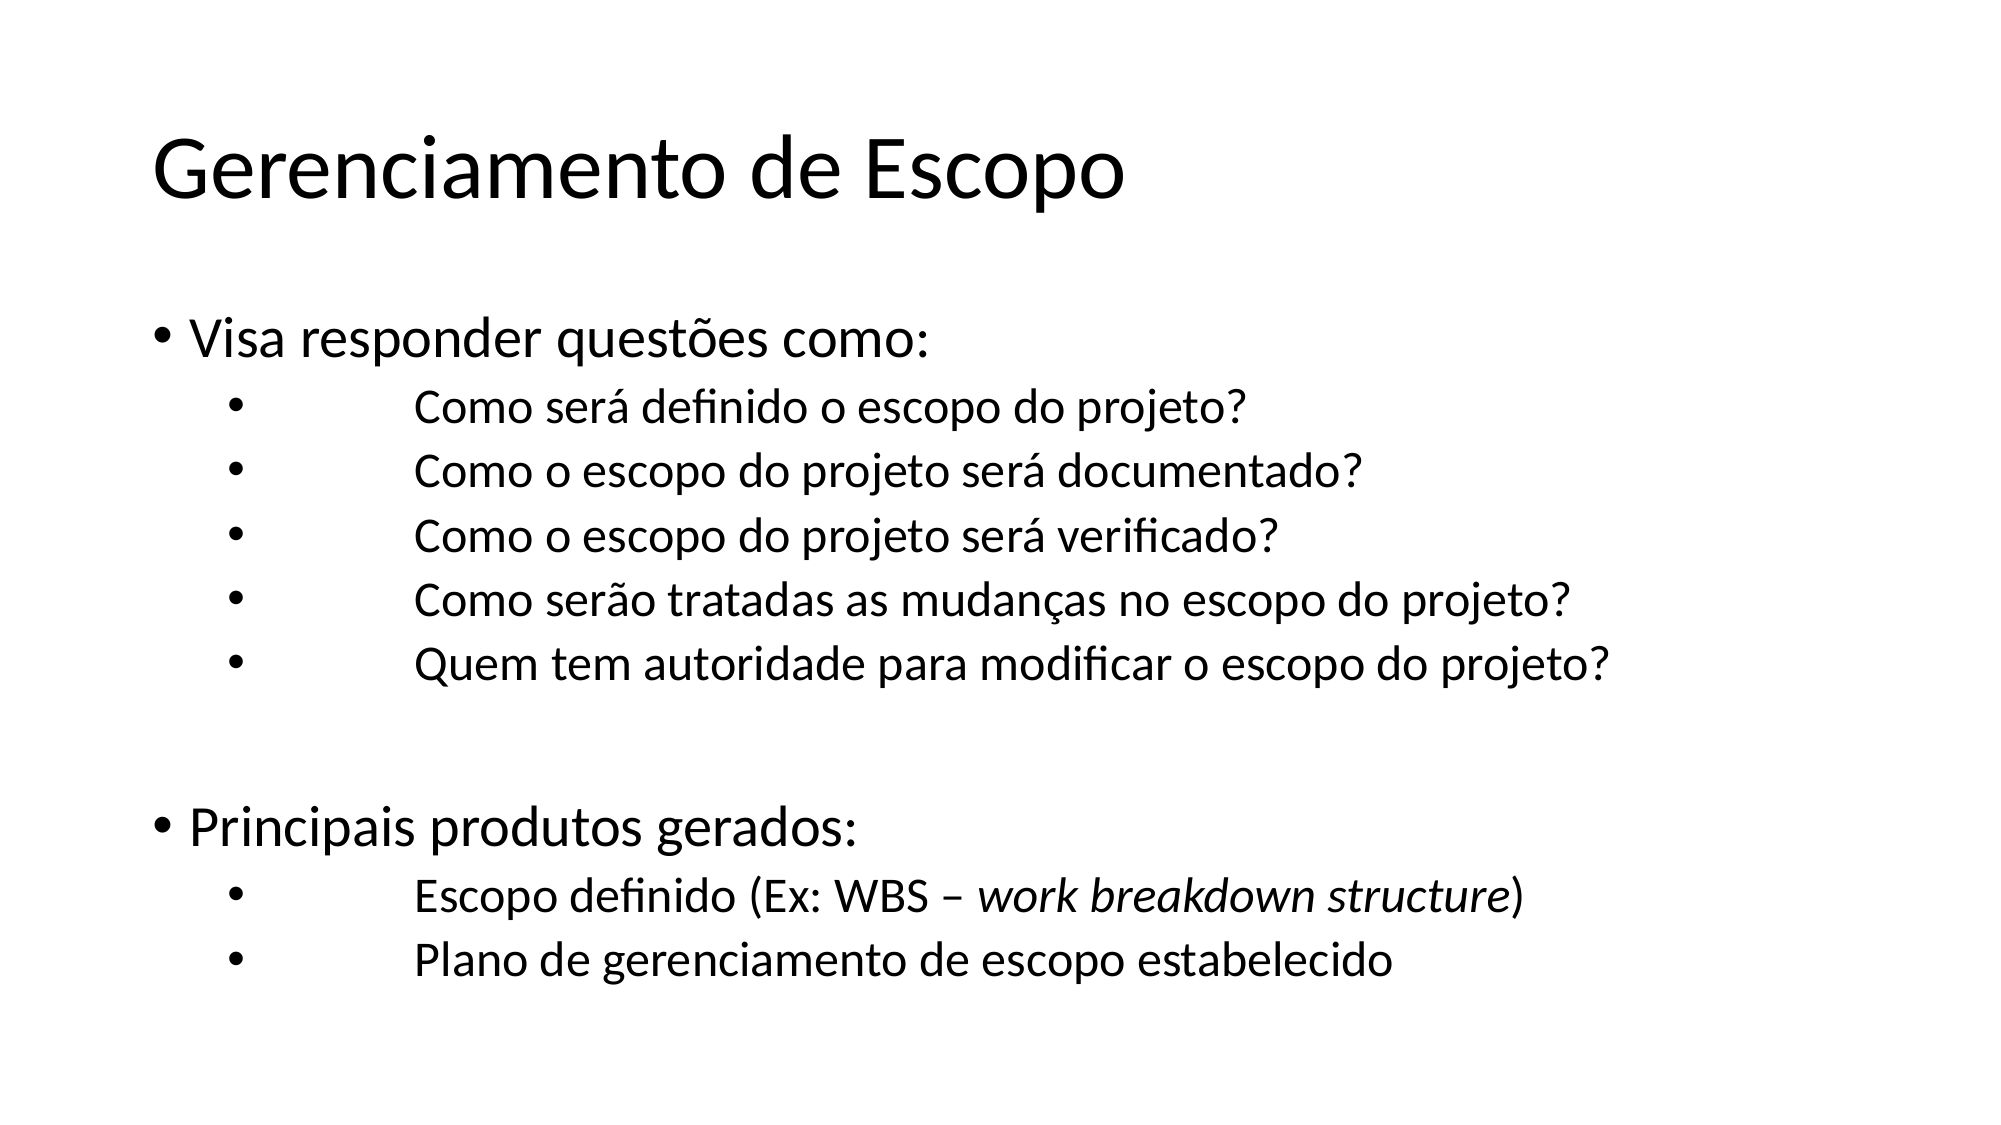

# Gerenciamento de Escopo
Visa responder questões como:
	Como será definido o escopo do projeto?
	Como o escopo do projeto será documentado?
	Como o escopo do projeto será verificado?
	Como serão tratadas as mudanças no escopo do projeto?
	Quem tem autoridade para modificar o escopo do projeto?

Principais produtos gerados:
	Escopo definido (Ex: WBS – work breakdown structure)
	Plano de gerenciamento de escopo estabelecido